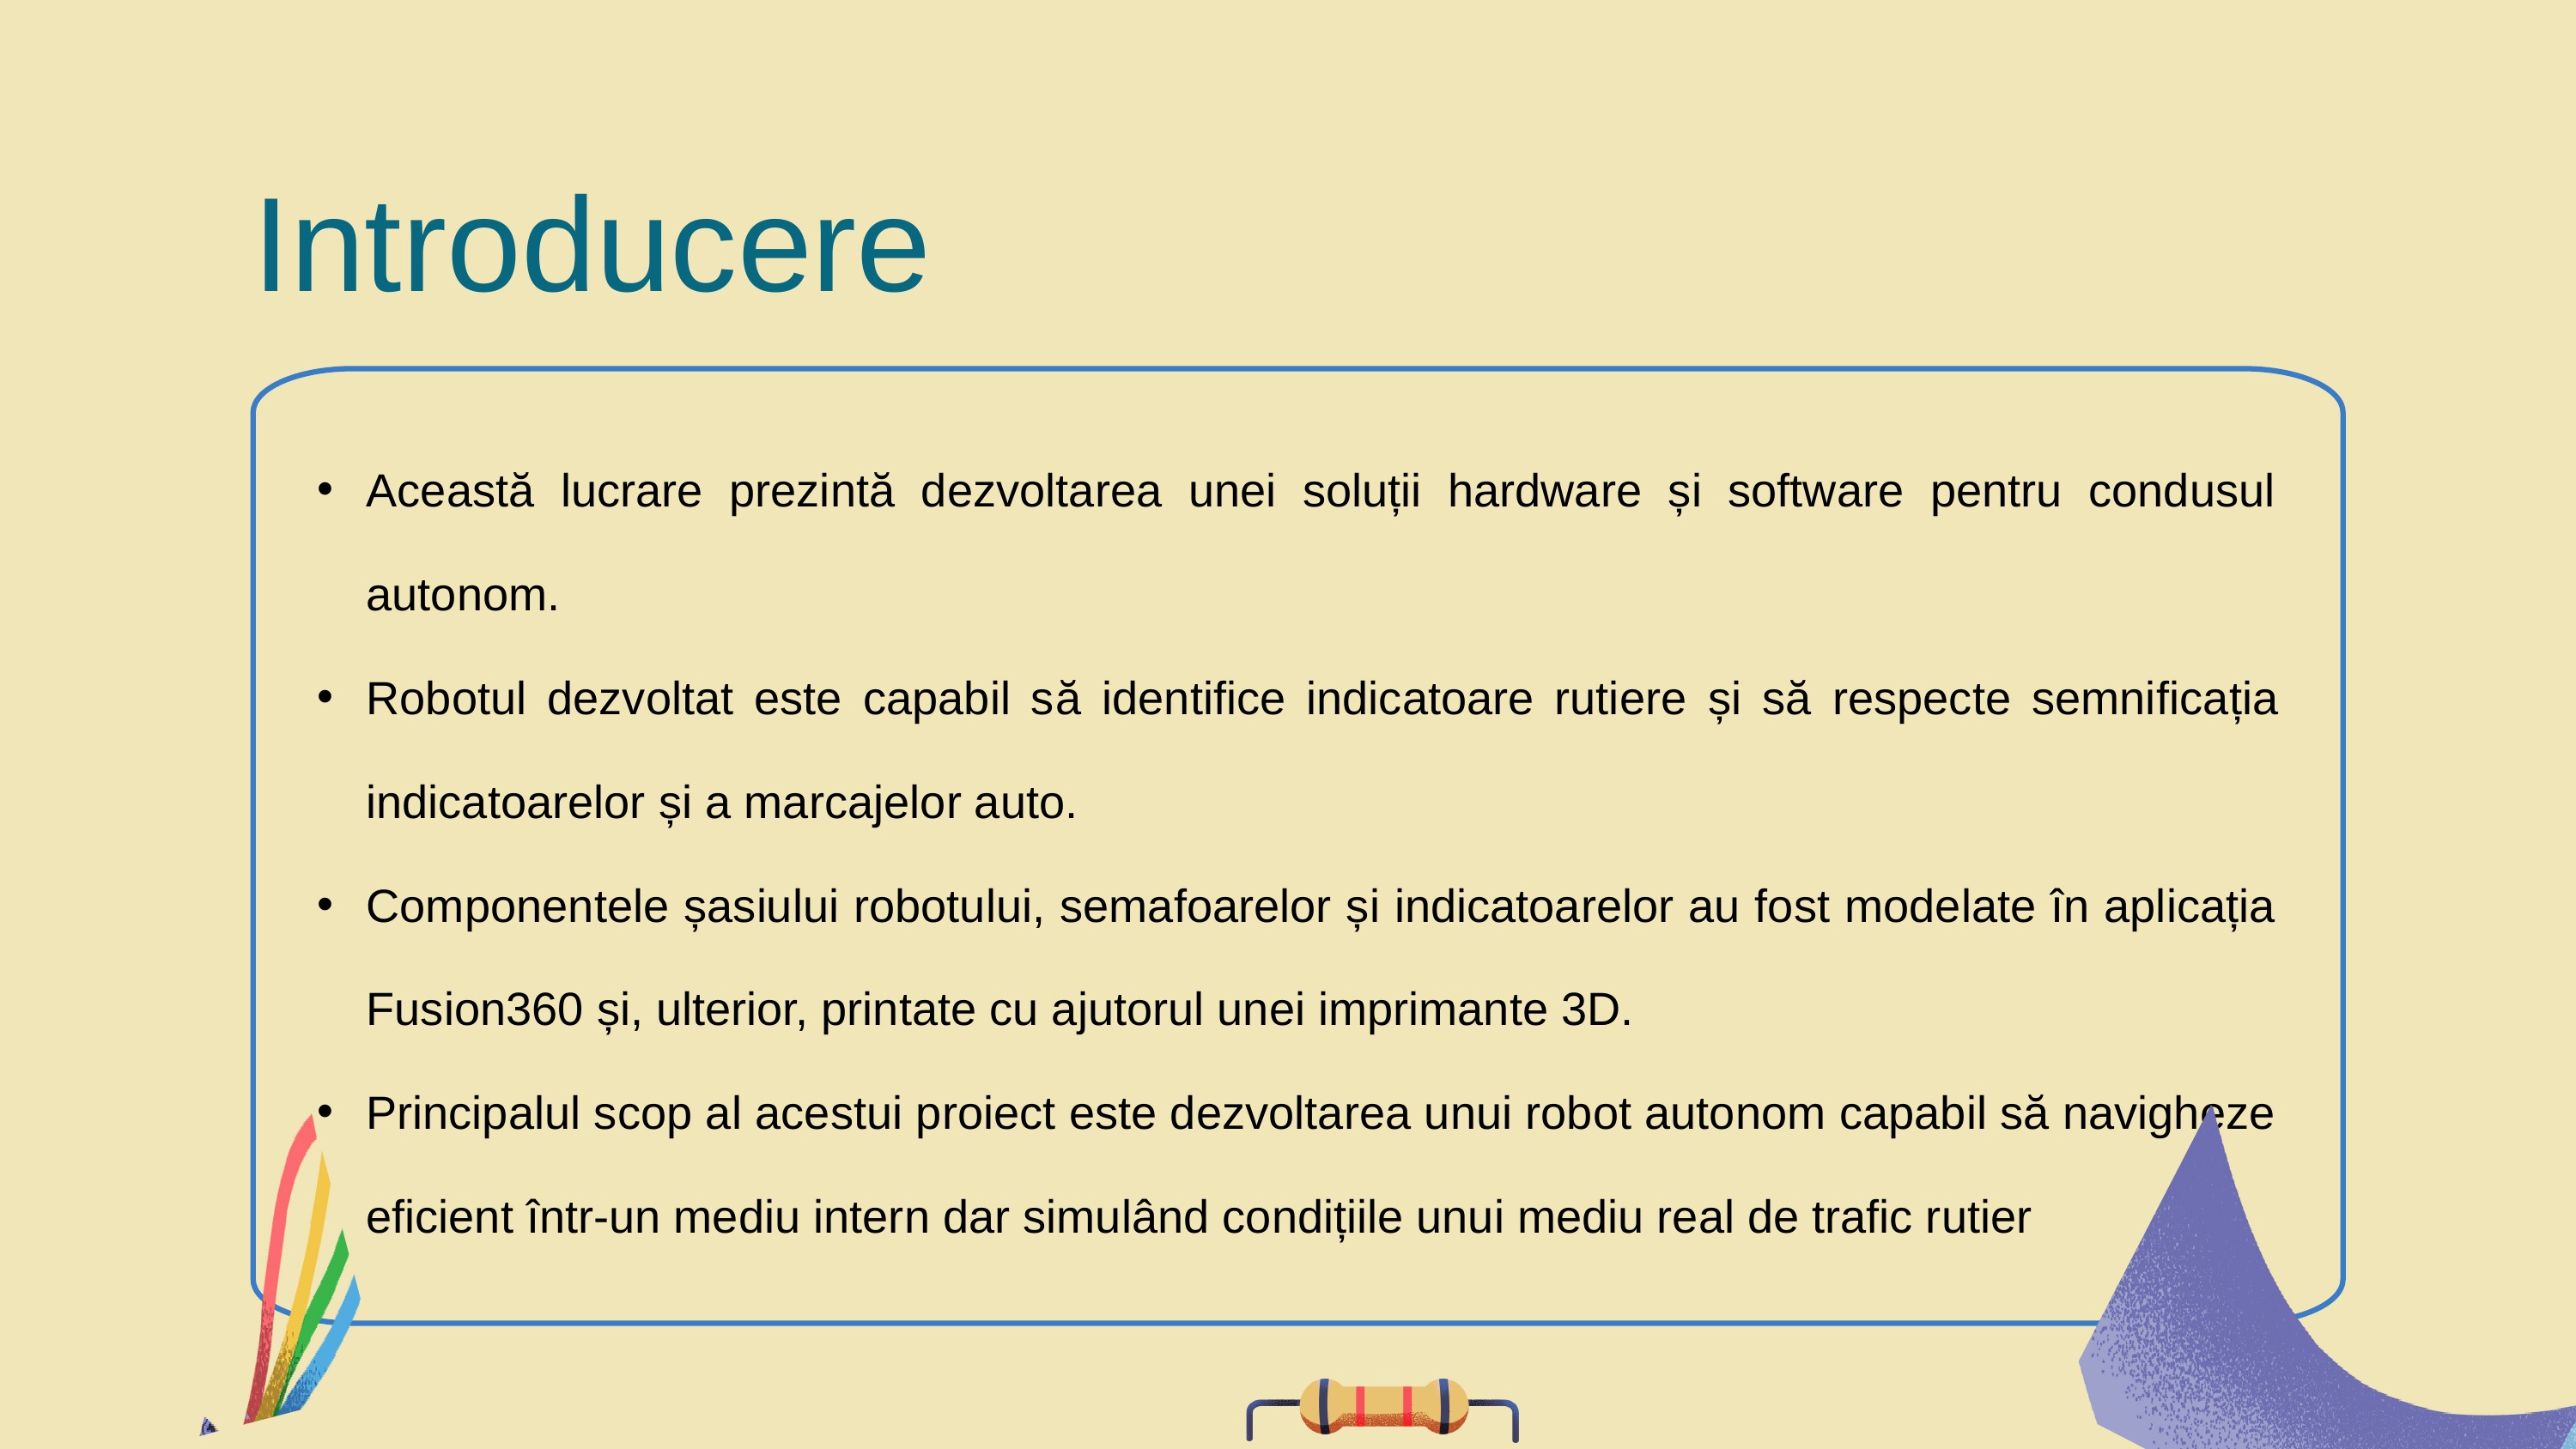

Introducere

Această lucrare prezintă dezvoltarea unei soluții hardware și software pentru condusul autonom.
Robotul dezvoltat este capabil să identifice indicatoare rutiere și să respecte semnificația indicatoarelor și a marcajelor auto.
Componentele șasiului robotului, semafoarelor și indicatoarelor au fost modelate în aplicația Fusion360 și, ulterior, printate cu ajutorul unei imprimante 3D.
Principalul scop al acestui proiect este dezvoltarea unui robot autonom capabil să navigheze eficient într-un mediu intern dar simulând condițiile unui mediu real de trafic rutier